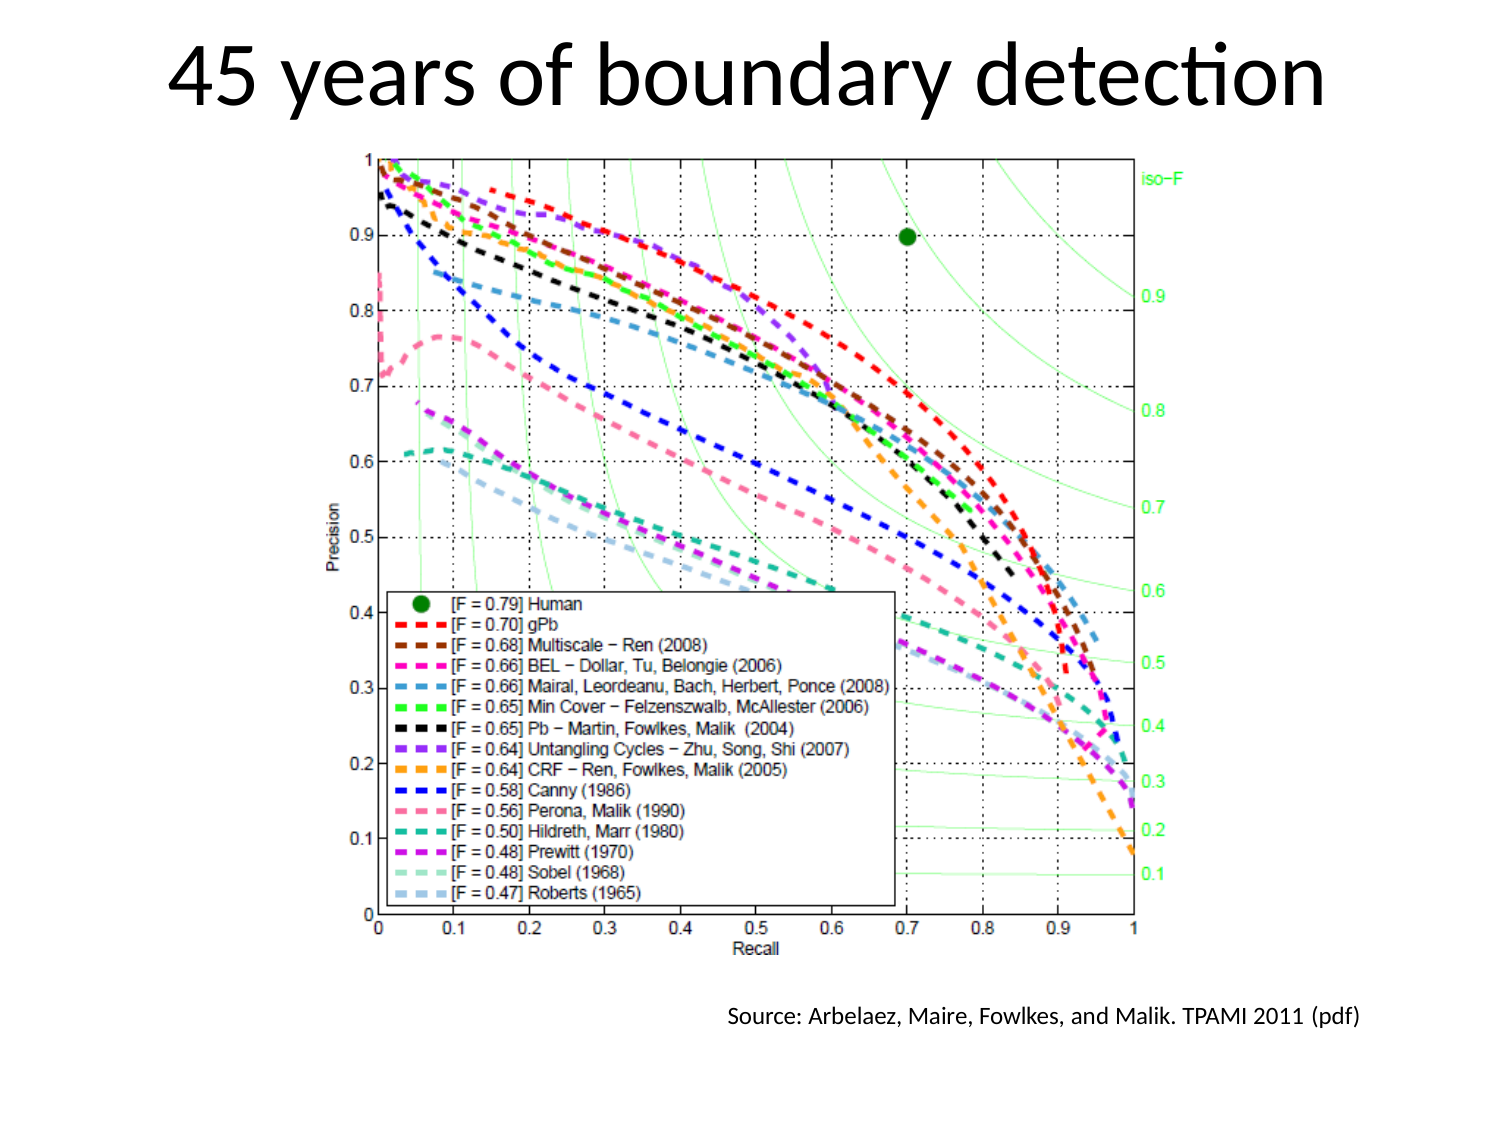

# 45 years of boundary detection

Source: Arbelaez, Maire, Fowlkes, and Malik. TPAMI 2011 (pdf)
43
2-­‐Oct-­‐14
Lecture 5 -
Fei-Fei Li